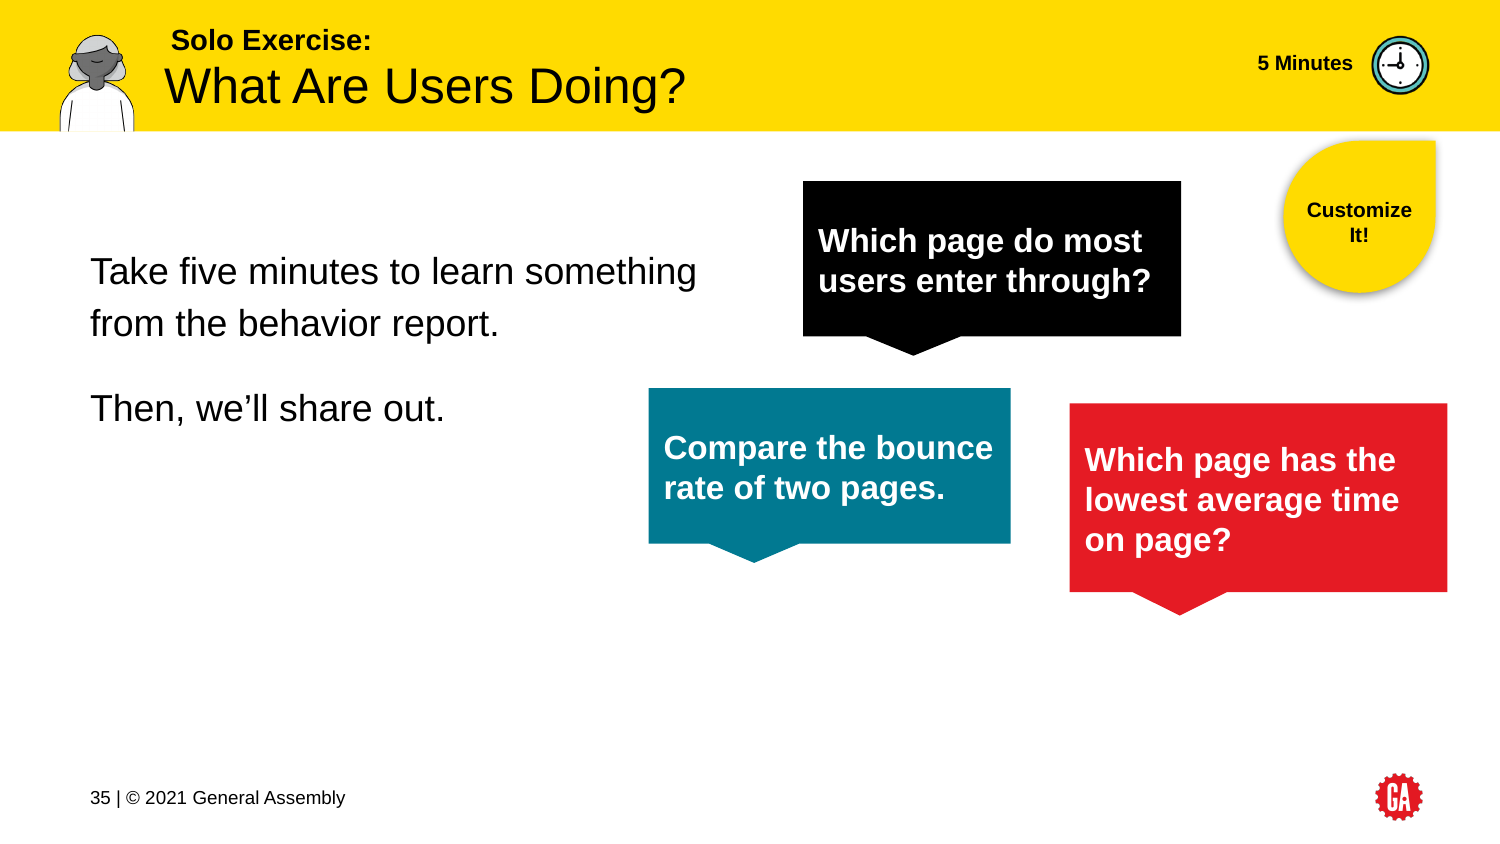

5 Minutes
# What Are Users Doing?

Customize It!

Which page do most users enter through?
Take five minutes to learn something from the behavior report.
Then, we’ll share out.

Compare the bounce rate of two pages.
Which page has the lowest average time on page?
35 | © 2021 General Assembly

35